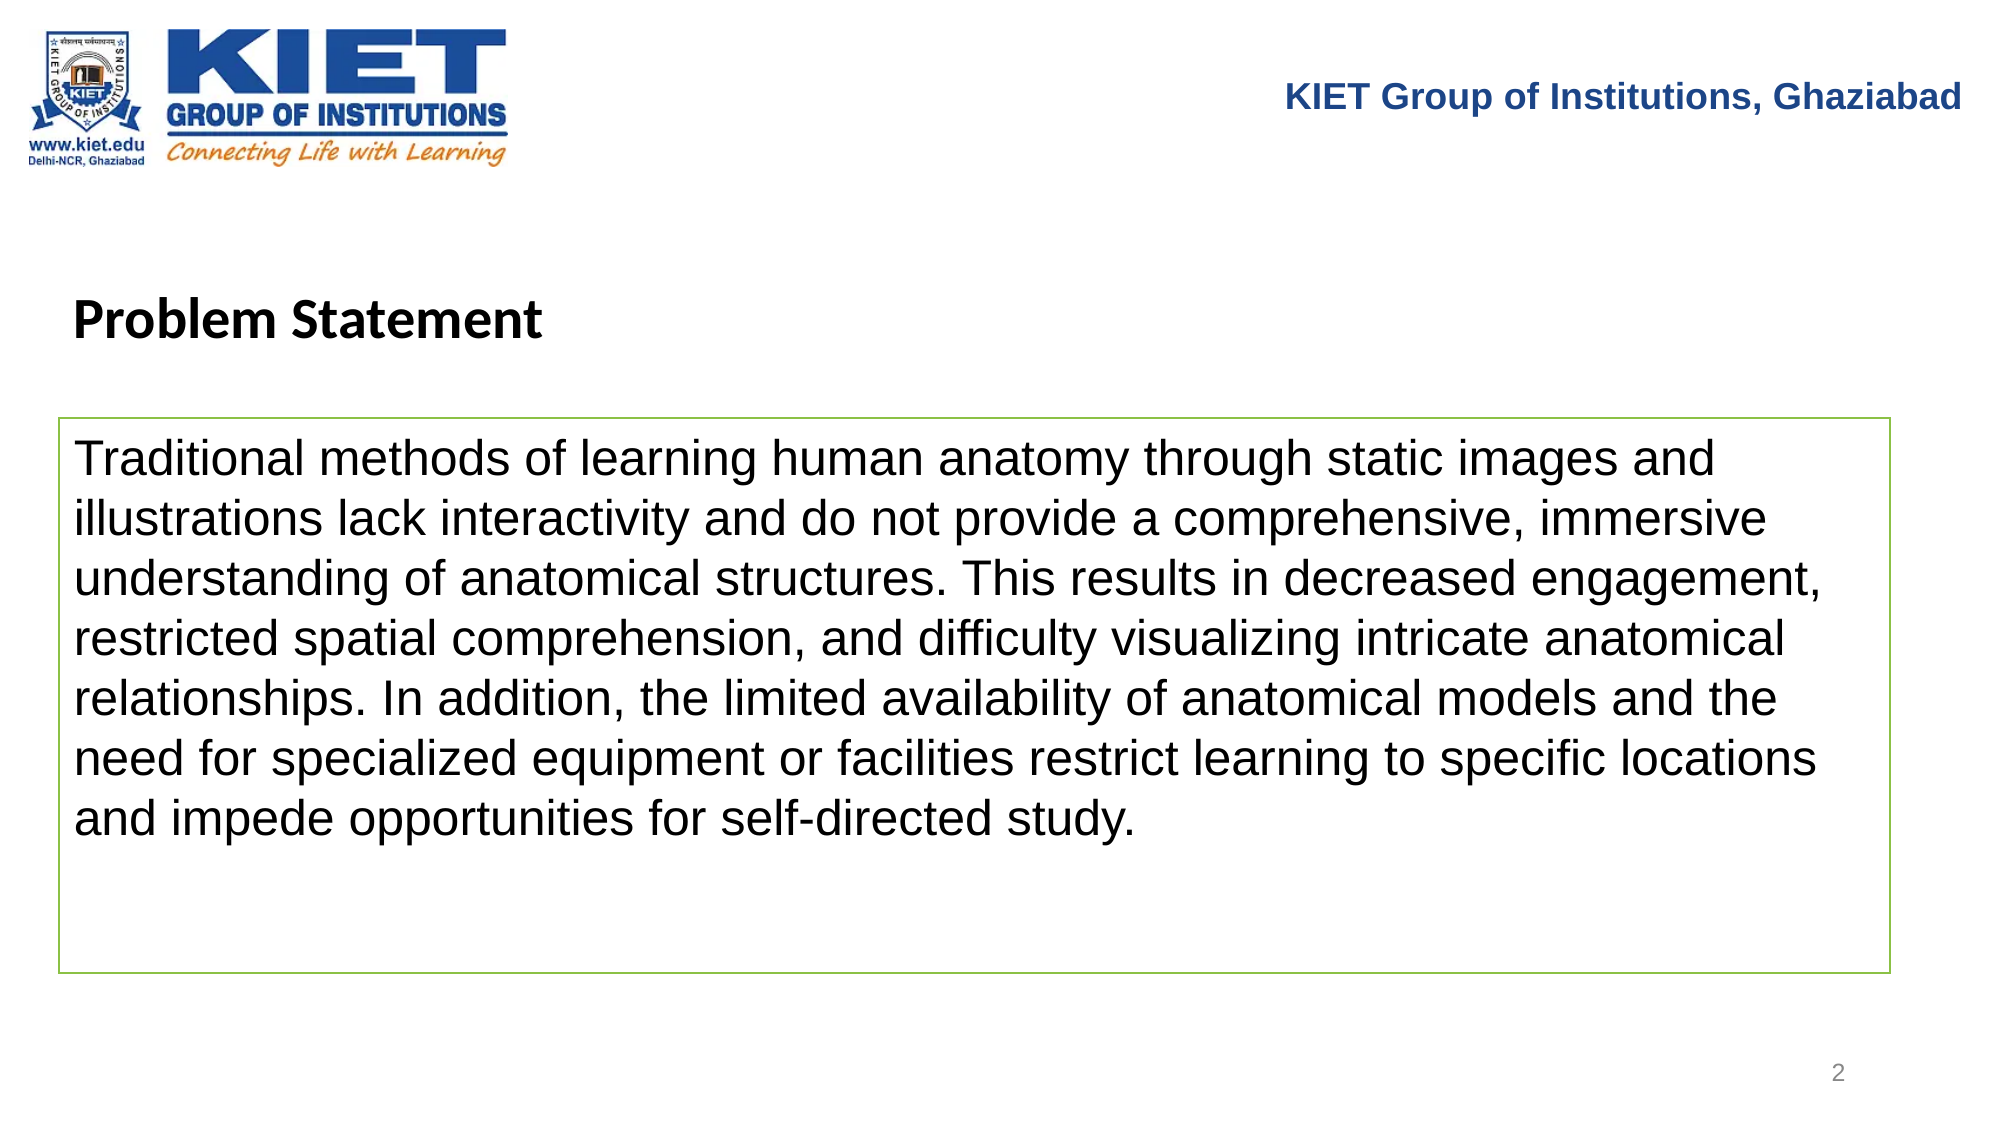

KIET Group of Institutions, Ghaziabad
Problem Statement
Traditional methods of learning human anatomy through static images and illustrations lack interactivity and do not provide a comprehensive, immersive understanding of anatomical structures. This results in decreased engagement, restricted spatial comprehension, and difficulty visualizing intricate anatomical relationships. In addition, the limited availability of anatomical models and the need for specialized equipment or facilities restrict learning to specific locations and impede opportunities for self-directed study.
2